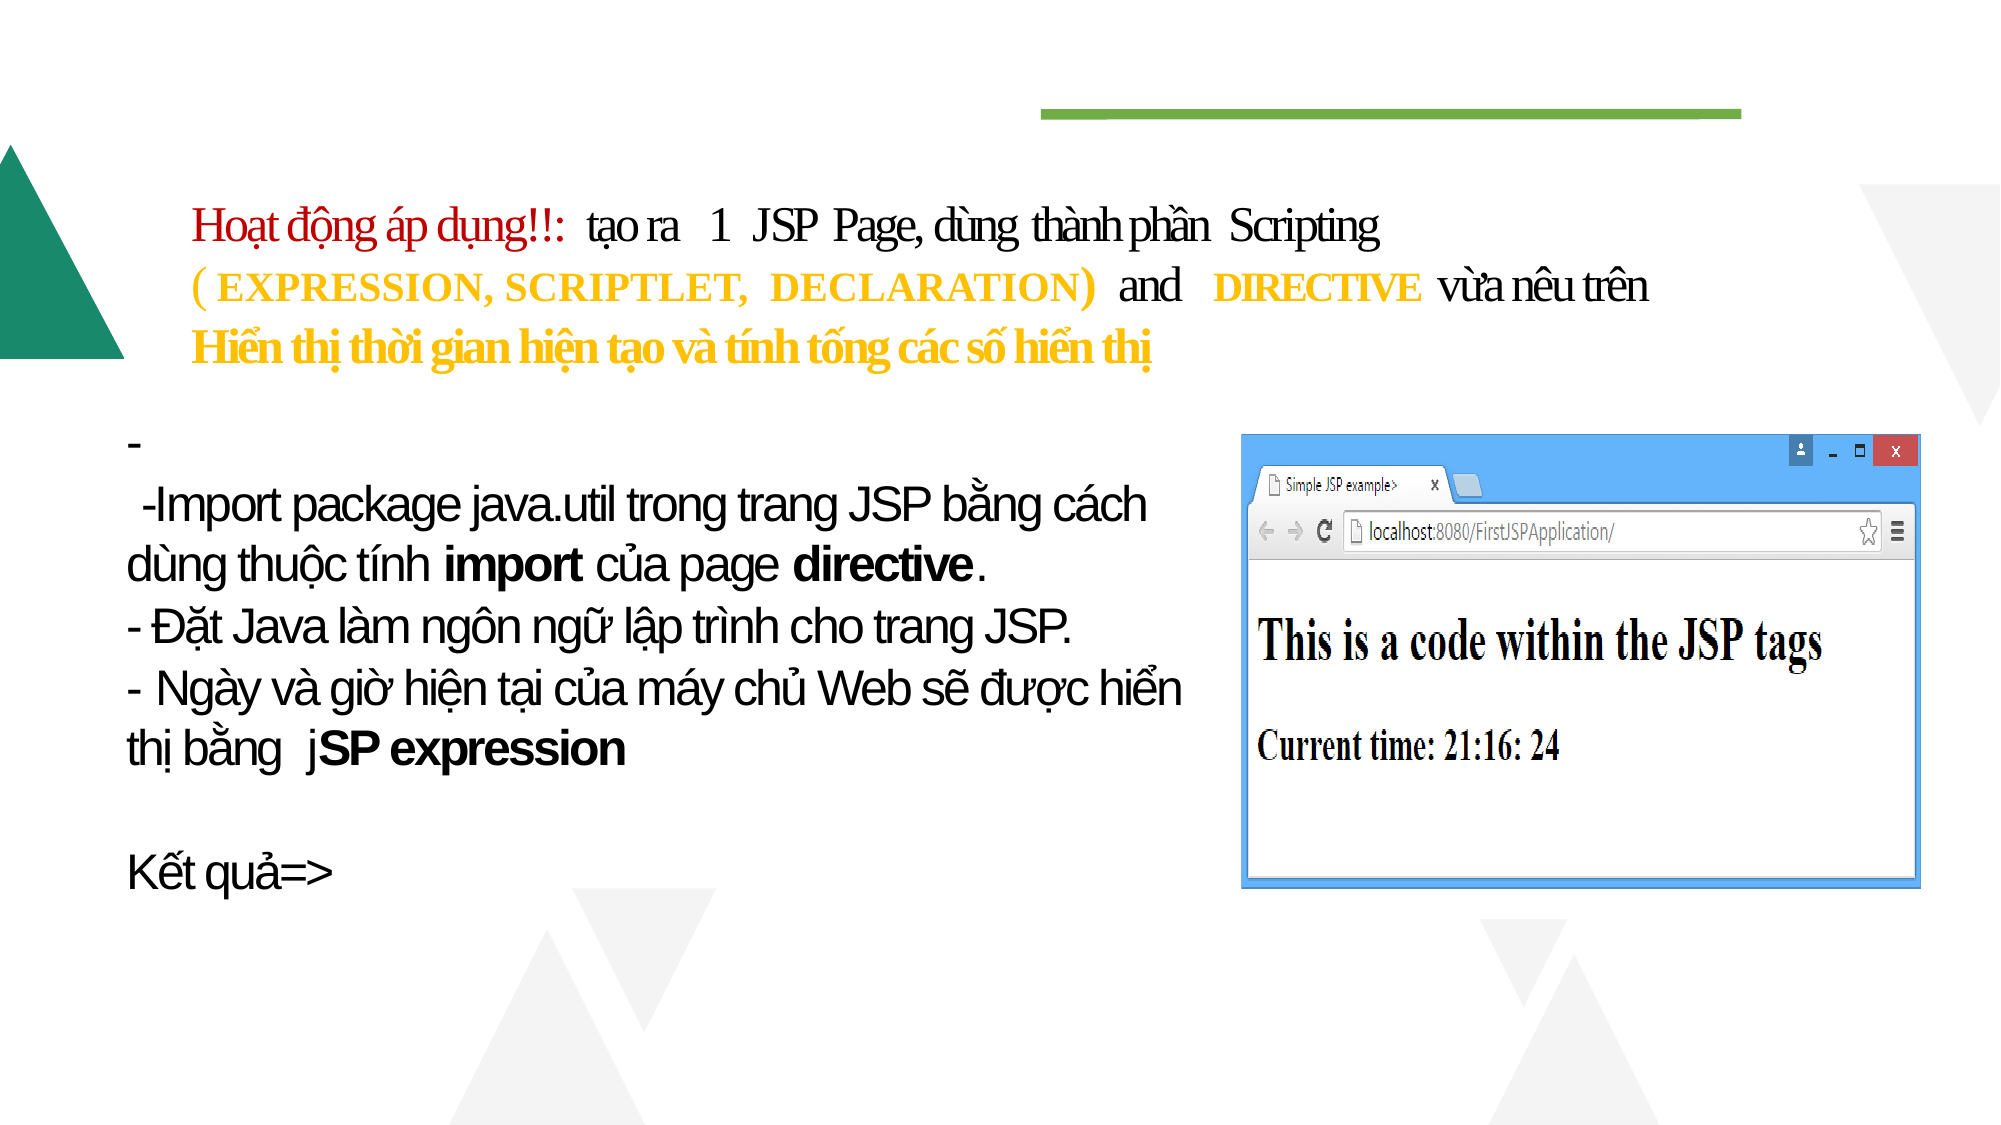

Hoạt động áp dụng!!:  tạo ra   1  J  S P    Page, dùng  thành phần  Scripting  ( EXPRESSION, SCRIPTLET,  DECLARATION)  and   DIRECTIVE  vừa nêu trên
Hiển thị thời gian hiện tạo và tính tống các số hiển thị
-
 -Import package java.util trong trang JSP bằng cách dùng thuộc tính import của page directive.
- Đặt Java làm ngôn ngữ lập trình cho trang JSP.
- Ngày và giờ hiện tại của máy chủ Web sẽ được hiển thị bằng  jSP expression

Kết quả=>